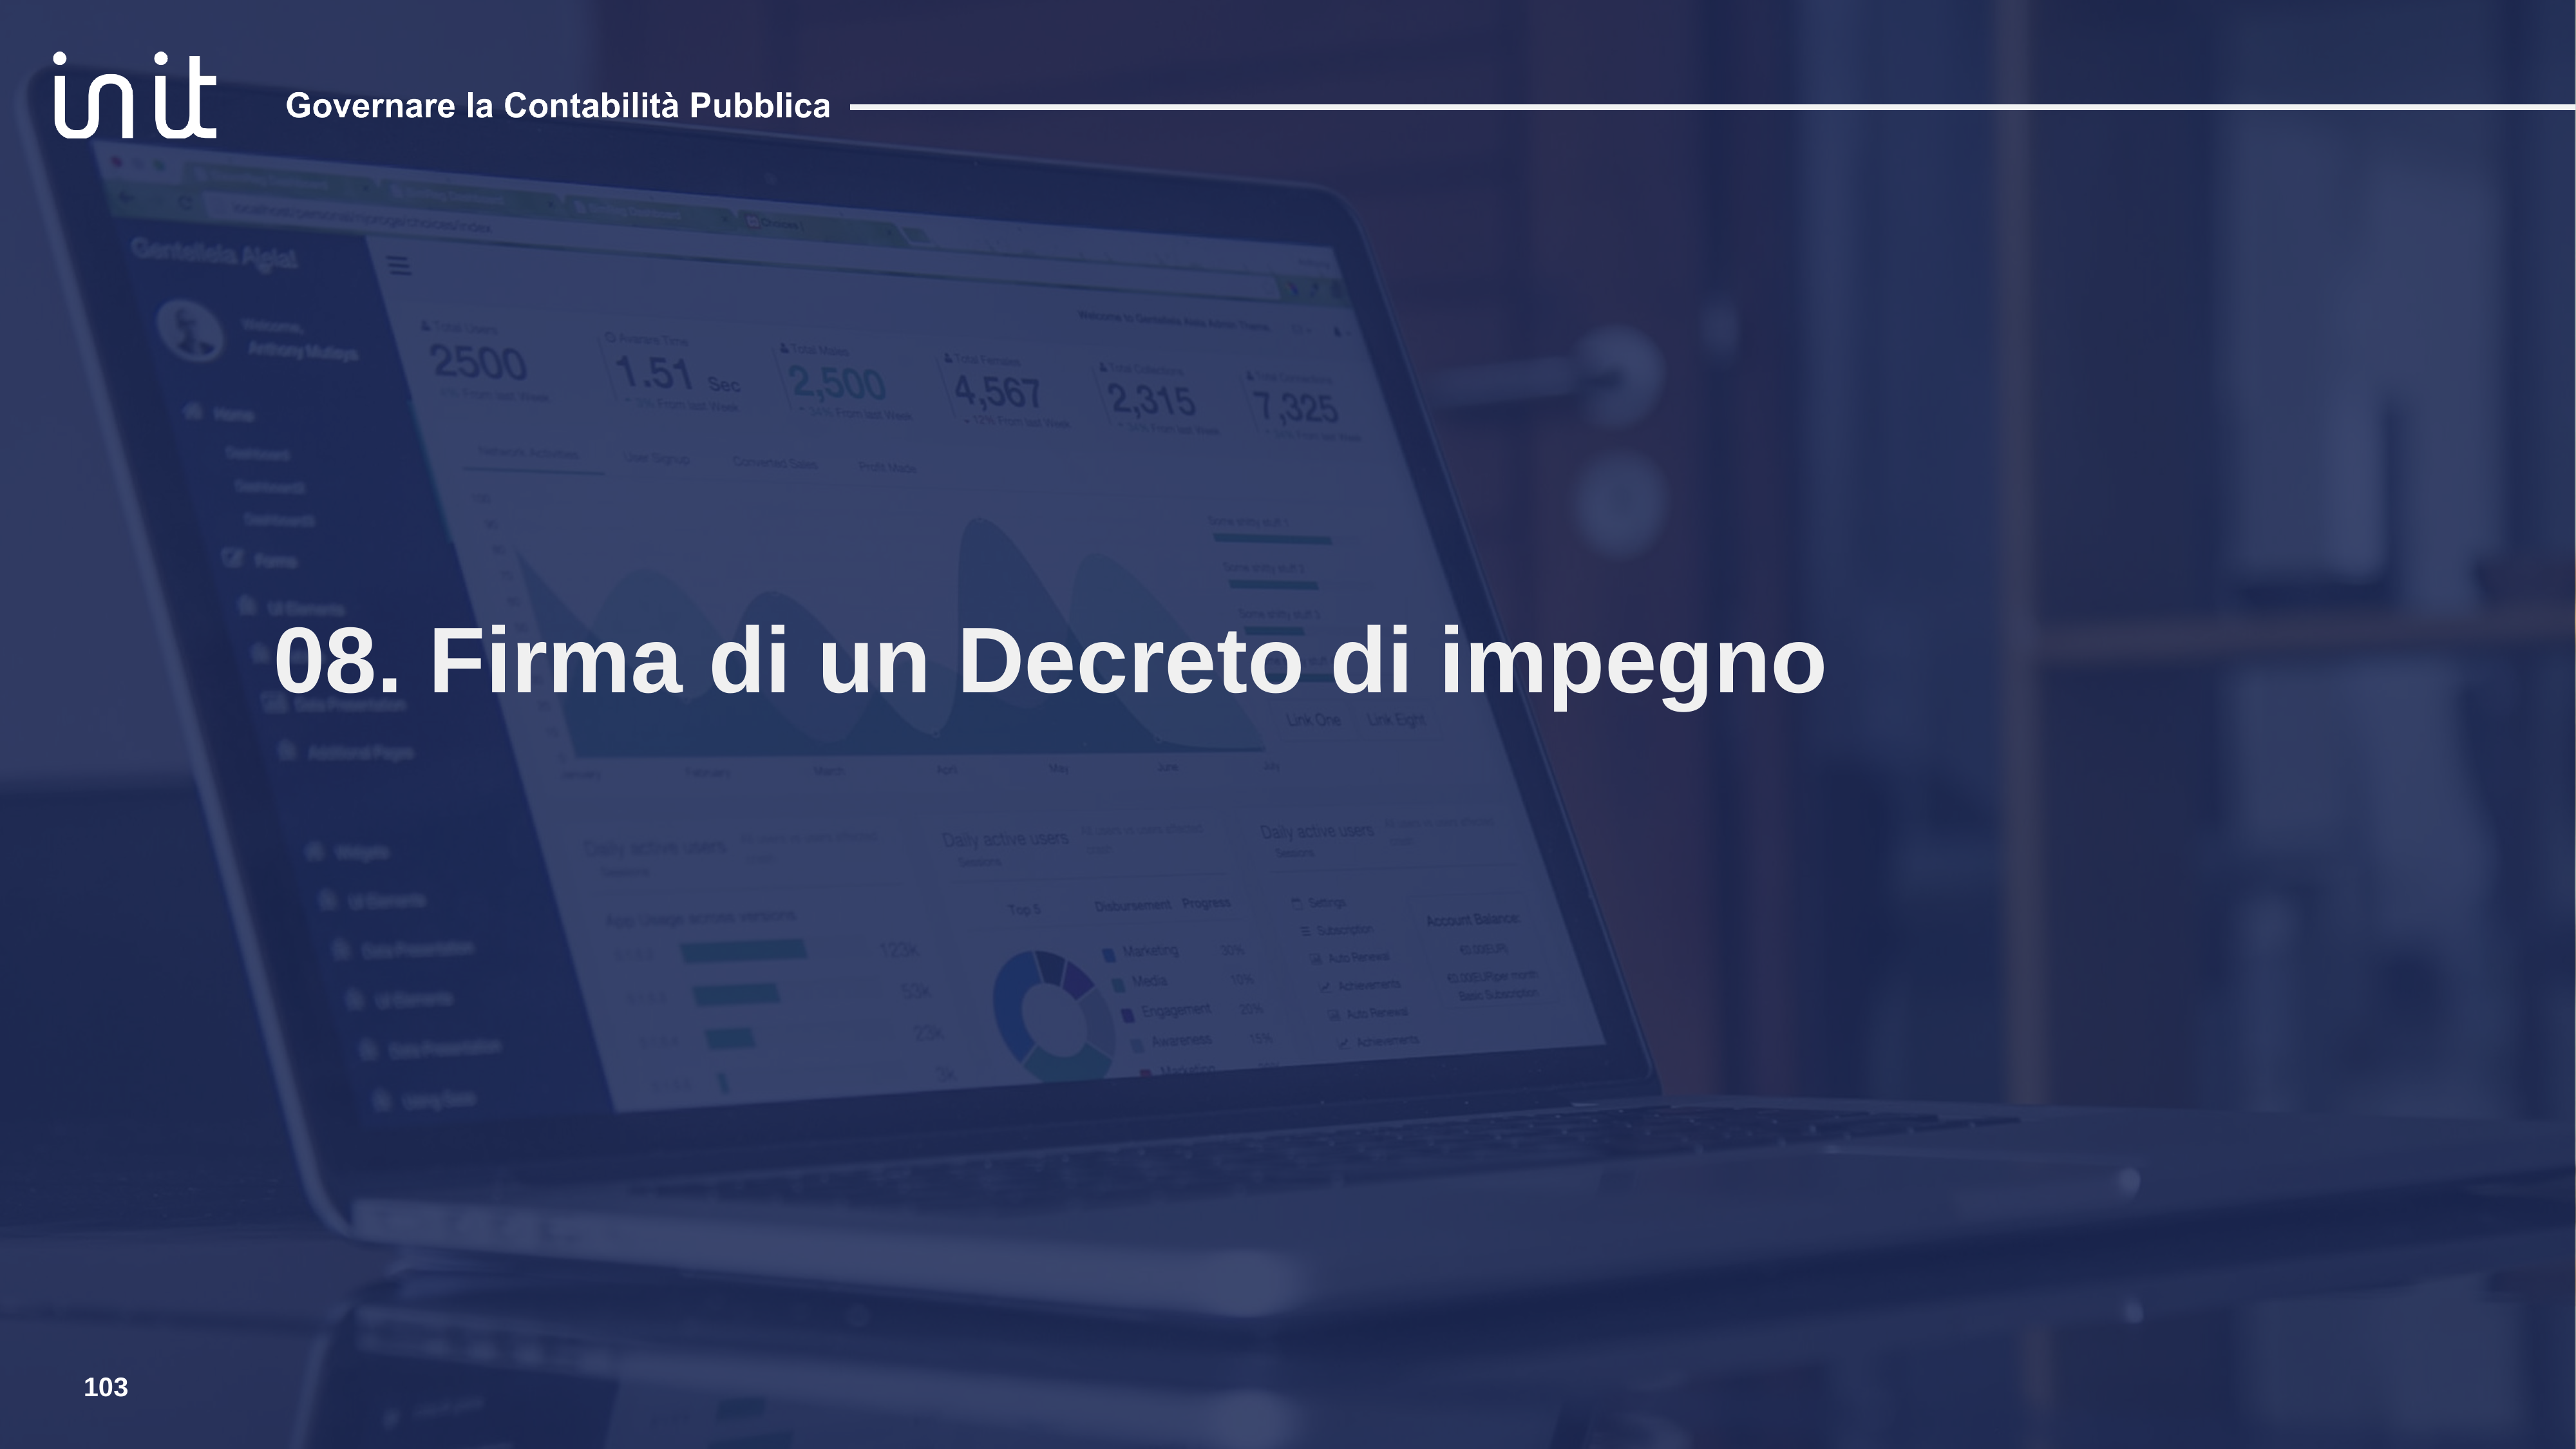

# 08. Firma di un Decreto di impegno